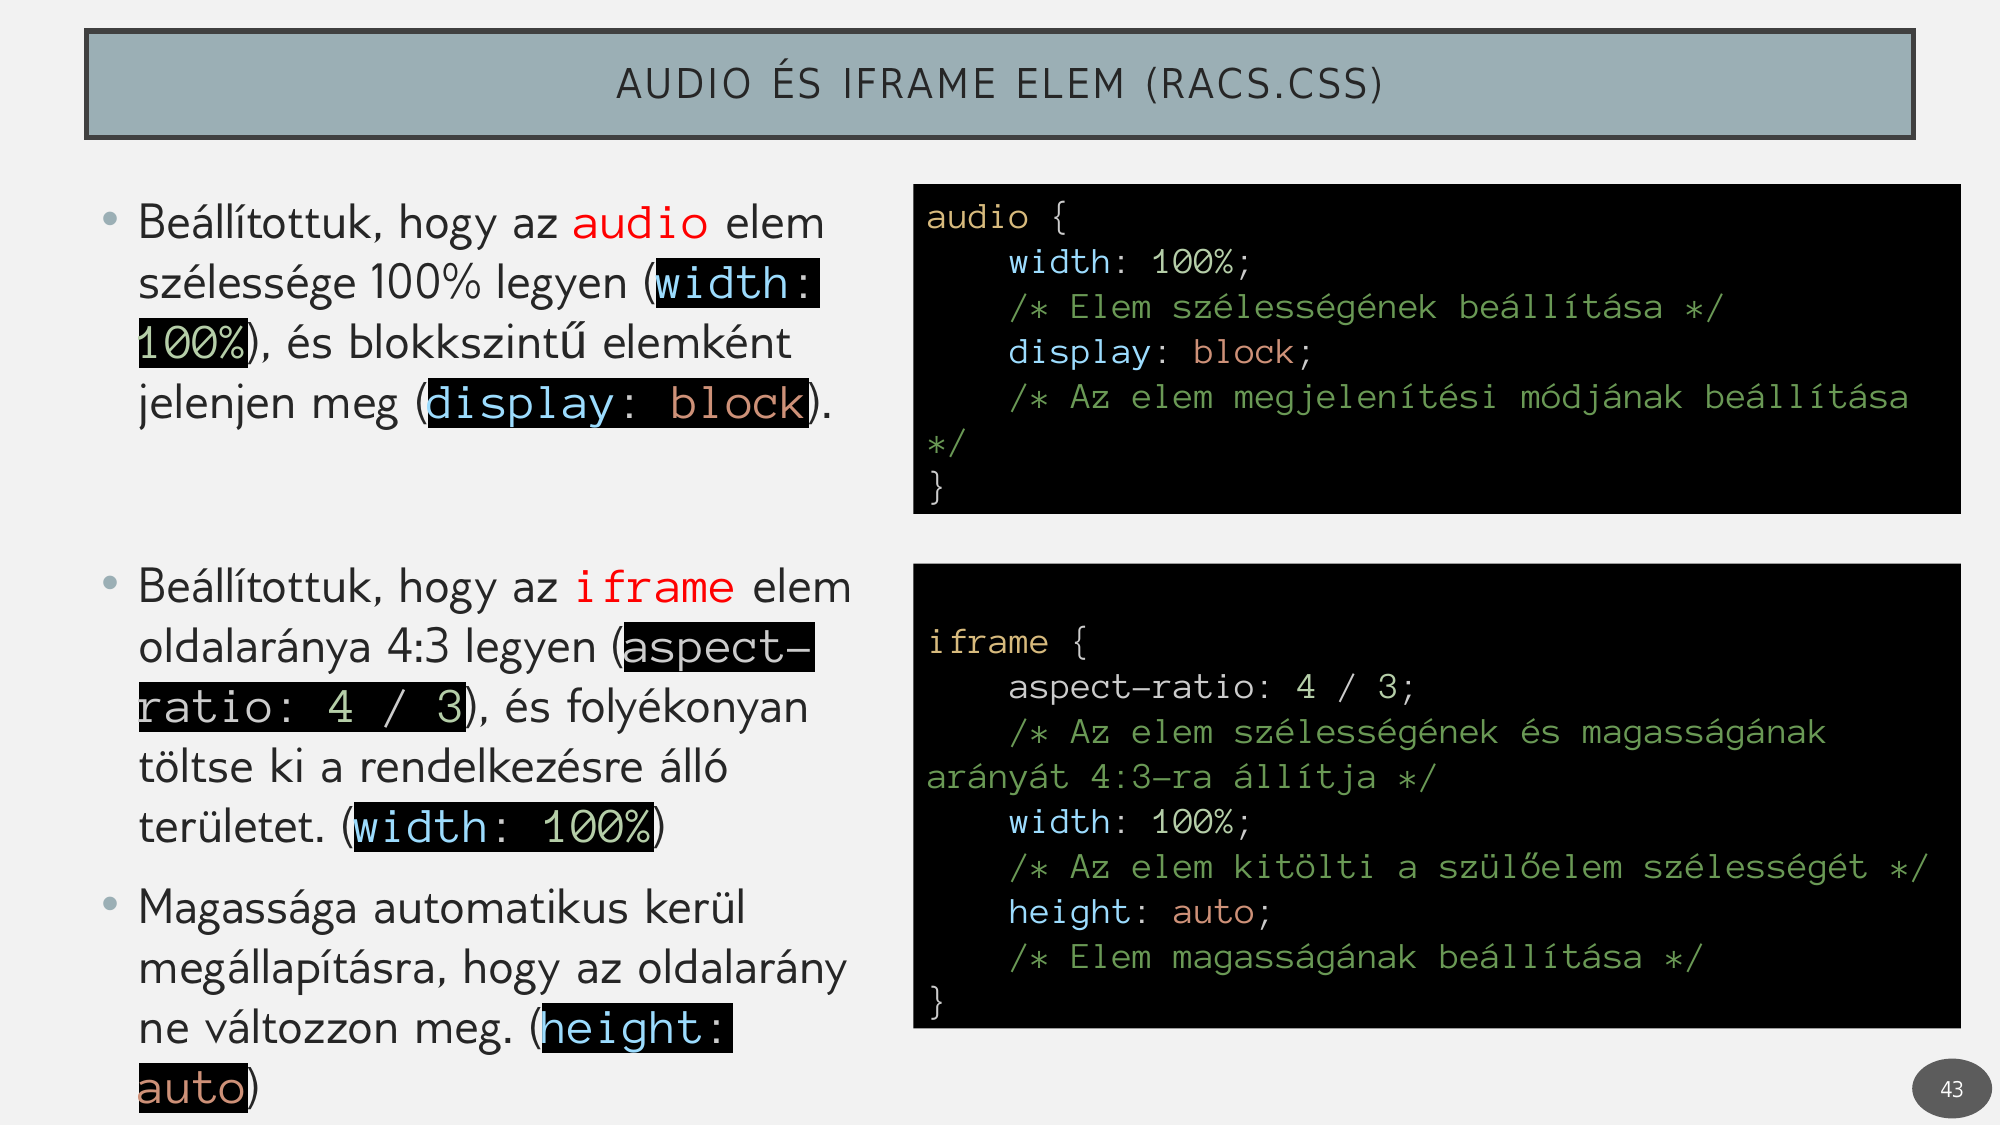

# Audio és iframe elem (racs.css)
Beállítottuk, hogy az audio elem szélessége 100% legyen (width: 100%), és blokkszintű elemként jelenjen meg (display: block).
audio {
    width: 100%;
    /* Elem szélességének beállítása */
    display: block;
    /* Az elem megjelenítési módjának beállítása */
}
Beállítottuk, hogy az iframe elem oldalaránya 4:3 legyen (aspect-ratio: 4 / 3), és folyékonyan töltse ki a rendelkezésre álló területet. (width: 100%)
Magassága automatikus kerül megállapításra, hogy az oldalarány ne változzon meg. (height: auto)
iframe {
    aspect-ratio: 4 / 3;
    /* Az elem szélességének és magasságának arányát 4:3-ra állítja */
    width: 100%;
    /* Az elem kitölti a szülőelem szélességét */
    height: auto;
    /* Elem magasságának beállítása */
}
43